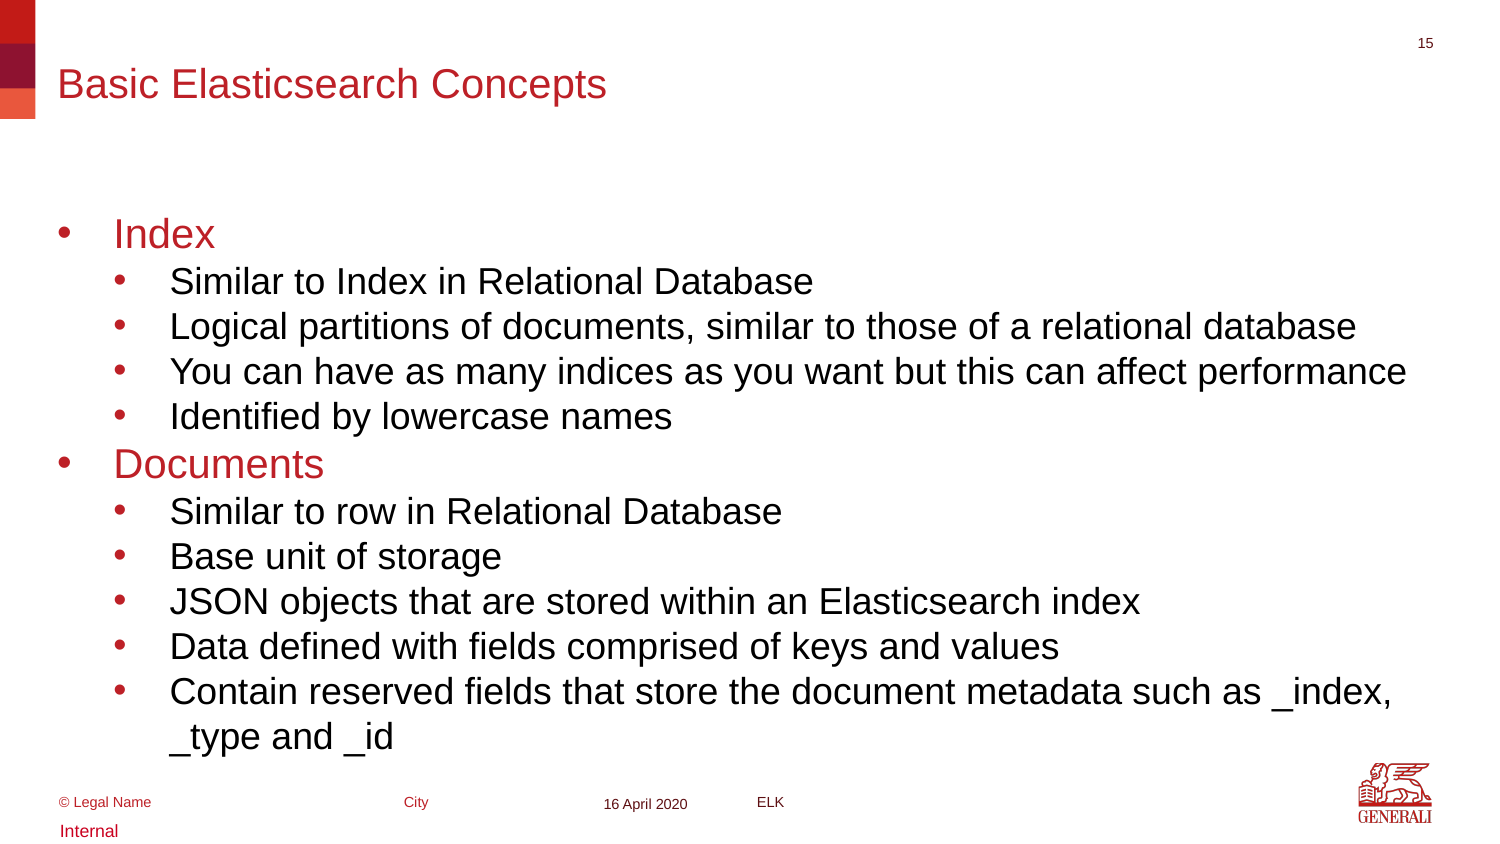

15
# Basic Elasticsearch Concepts

Index
Similar to Index in Relational Database
Logical partitions of documents, similar to those of a relational database
You can have as many indices as you want but this can affect performance
Identified by lowercase names
Documents
Similar to row in Relational Database
Base unit of storage
JSON objects that are stored within an Elasticsearch index
Data defined with fields comprised of keys and values
Contain reserved fields that store the document metadata such as _index, _type and _id
16 April 2020
ELK